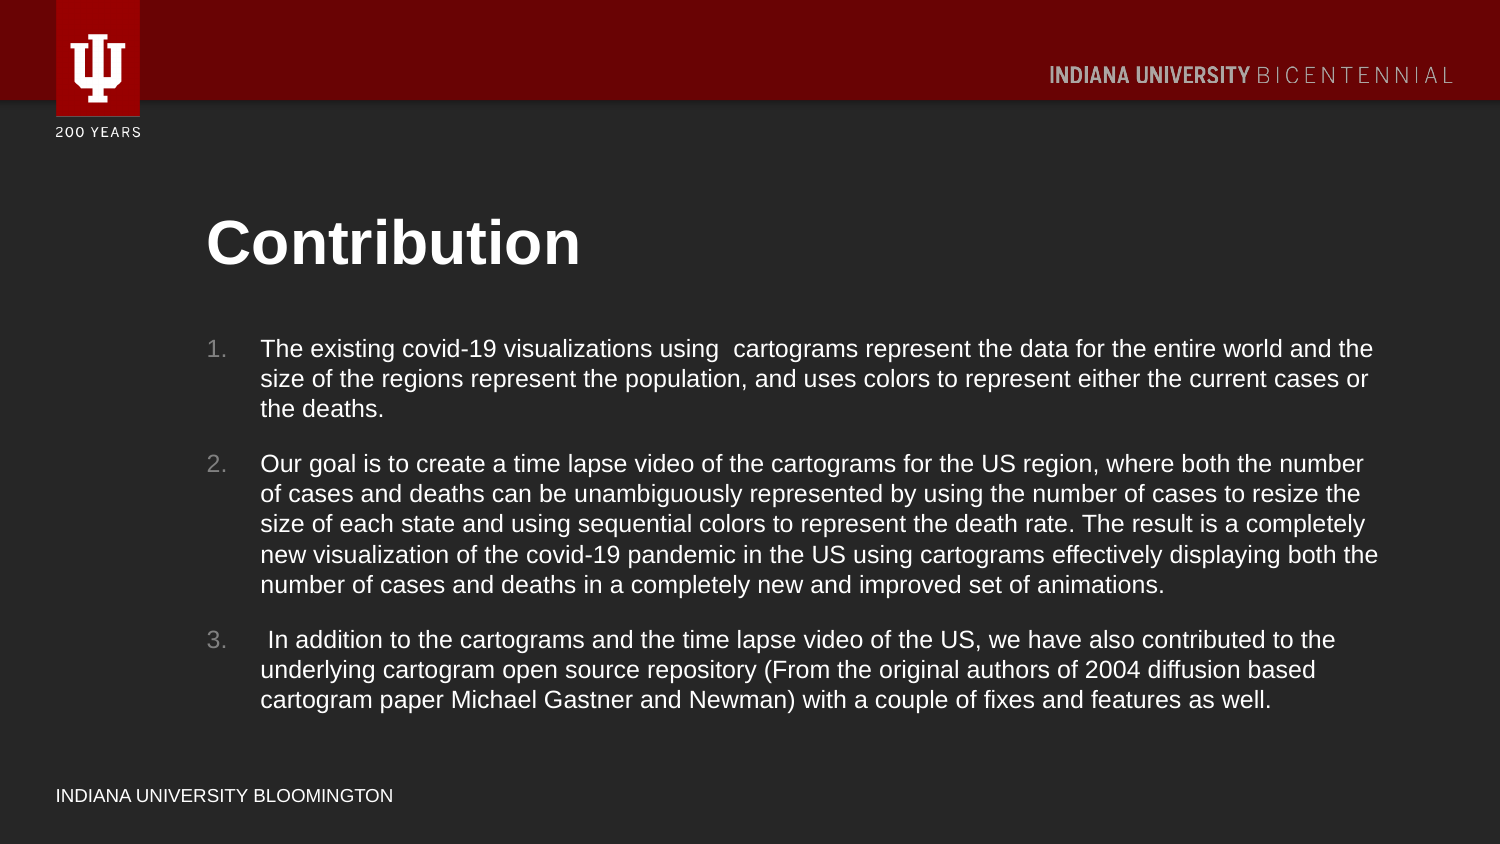

# Contribution
The existing covid-19 visualizations using  cartograms represent the data for the entire world and the size of the regions represent the population, and uses colors to represent either the current cases or the deaths.
Our goal is to create a time lapse video of the cartograms for the US region, where both the number of cases and deaths can be unambiguously represented by using the number of cases to resize the size of each state and using sequential colors to represent the death rate. The result is a completely new visualization of the covid-19 pandemic in the US using cartograms effectively displaying both the number of cases and deaths in a completely new and improved set of animations.
 In addition to the cartograms and the time lapse video of the US, we have also contributed to the underlying cartogram open source repository (From the original authors of 2004 diffusion based cartogram paper Michael Gastner and Newman) with a couple of fixes and features as well.